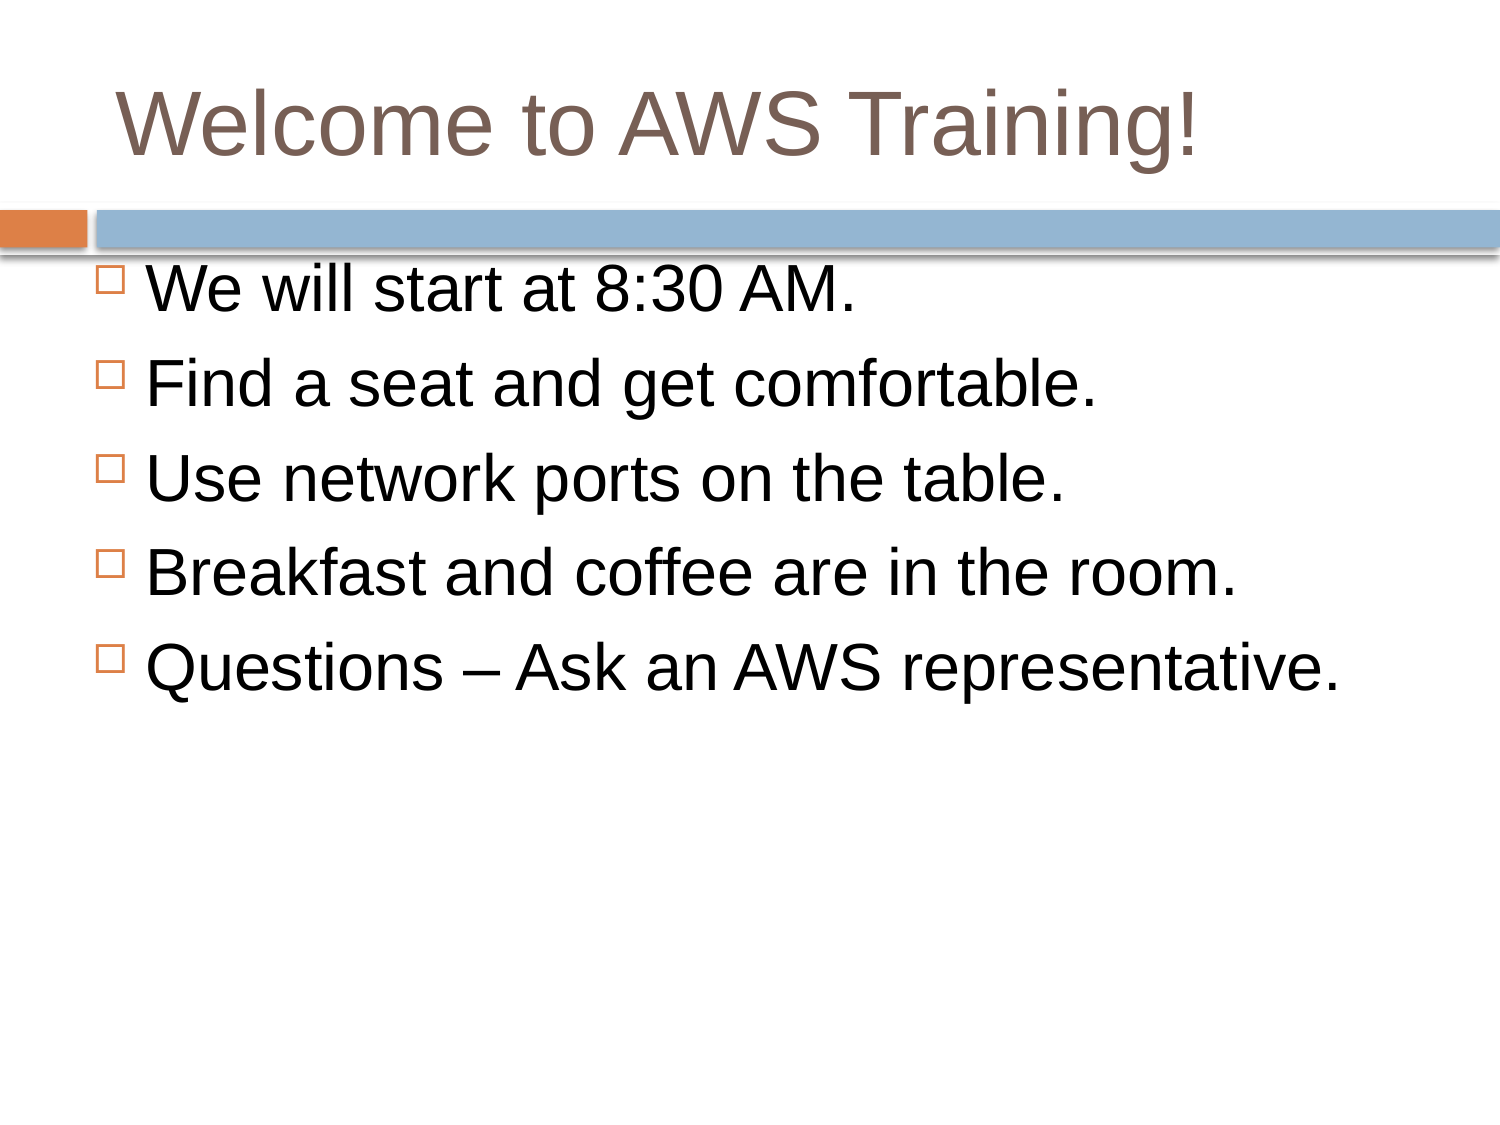

# Welcome to AWS Training!
We will start at 8:30 AM.
Find a seat and get comfortable.
Use network ports on the table.
Breakfast and coffee are in the room.
Questions – Ask an AWS representative.